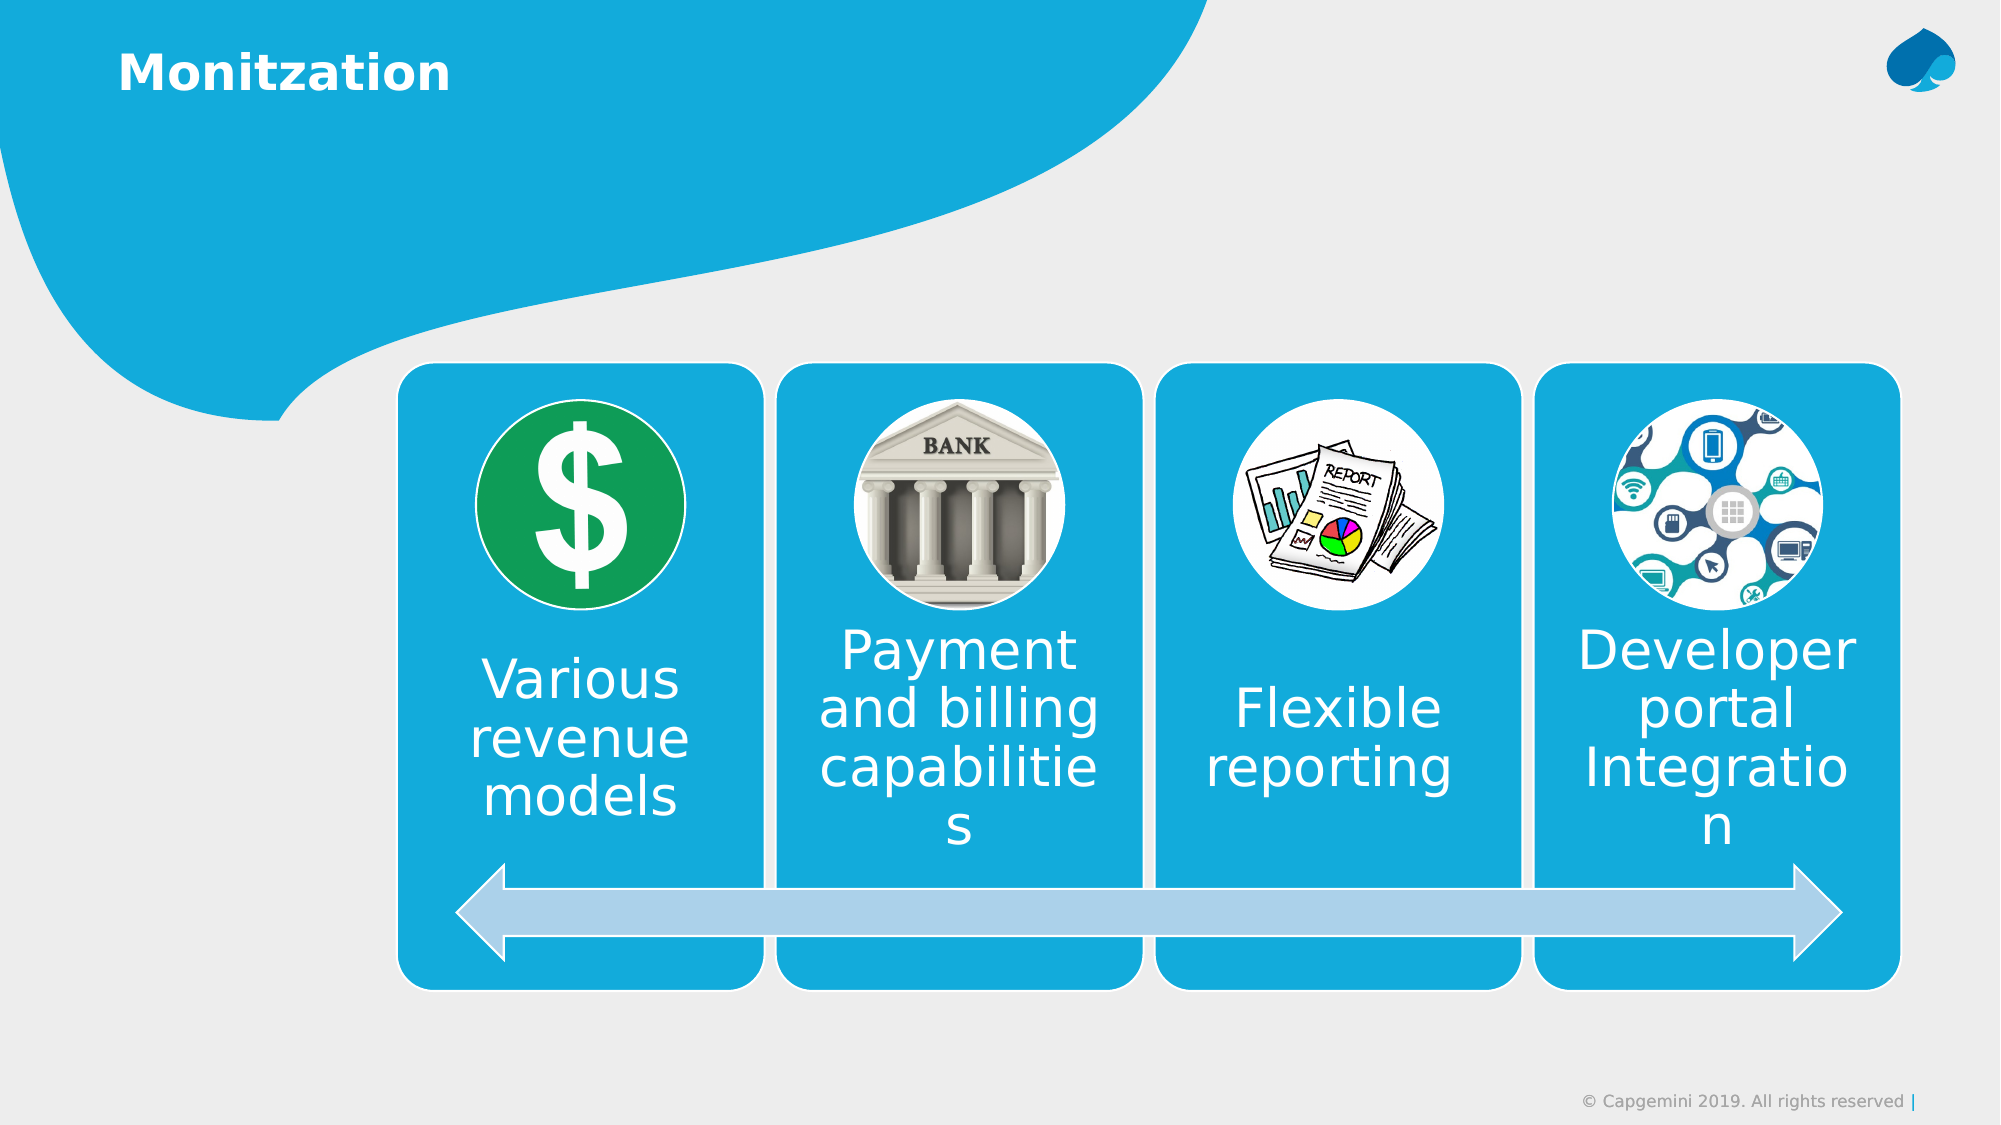

# Monitzation
Various revenue models
Payment and billing capabilities
Flexible reporting
Developer portal Integration